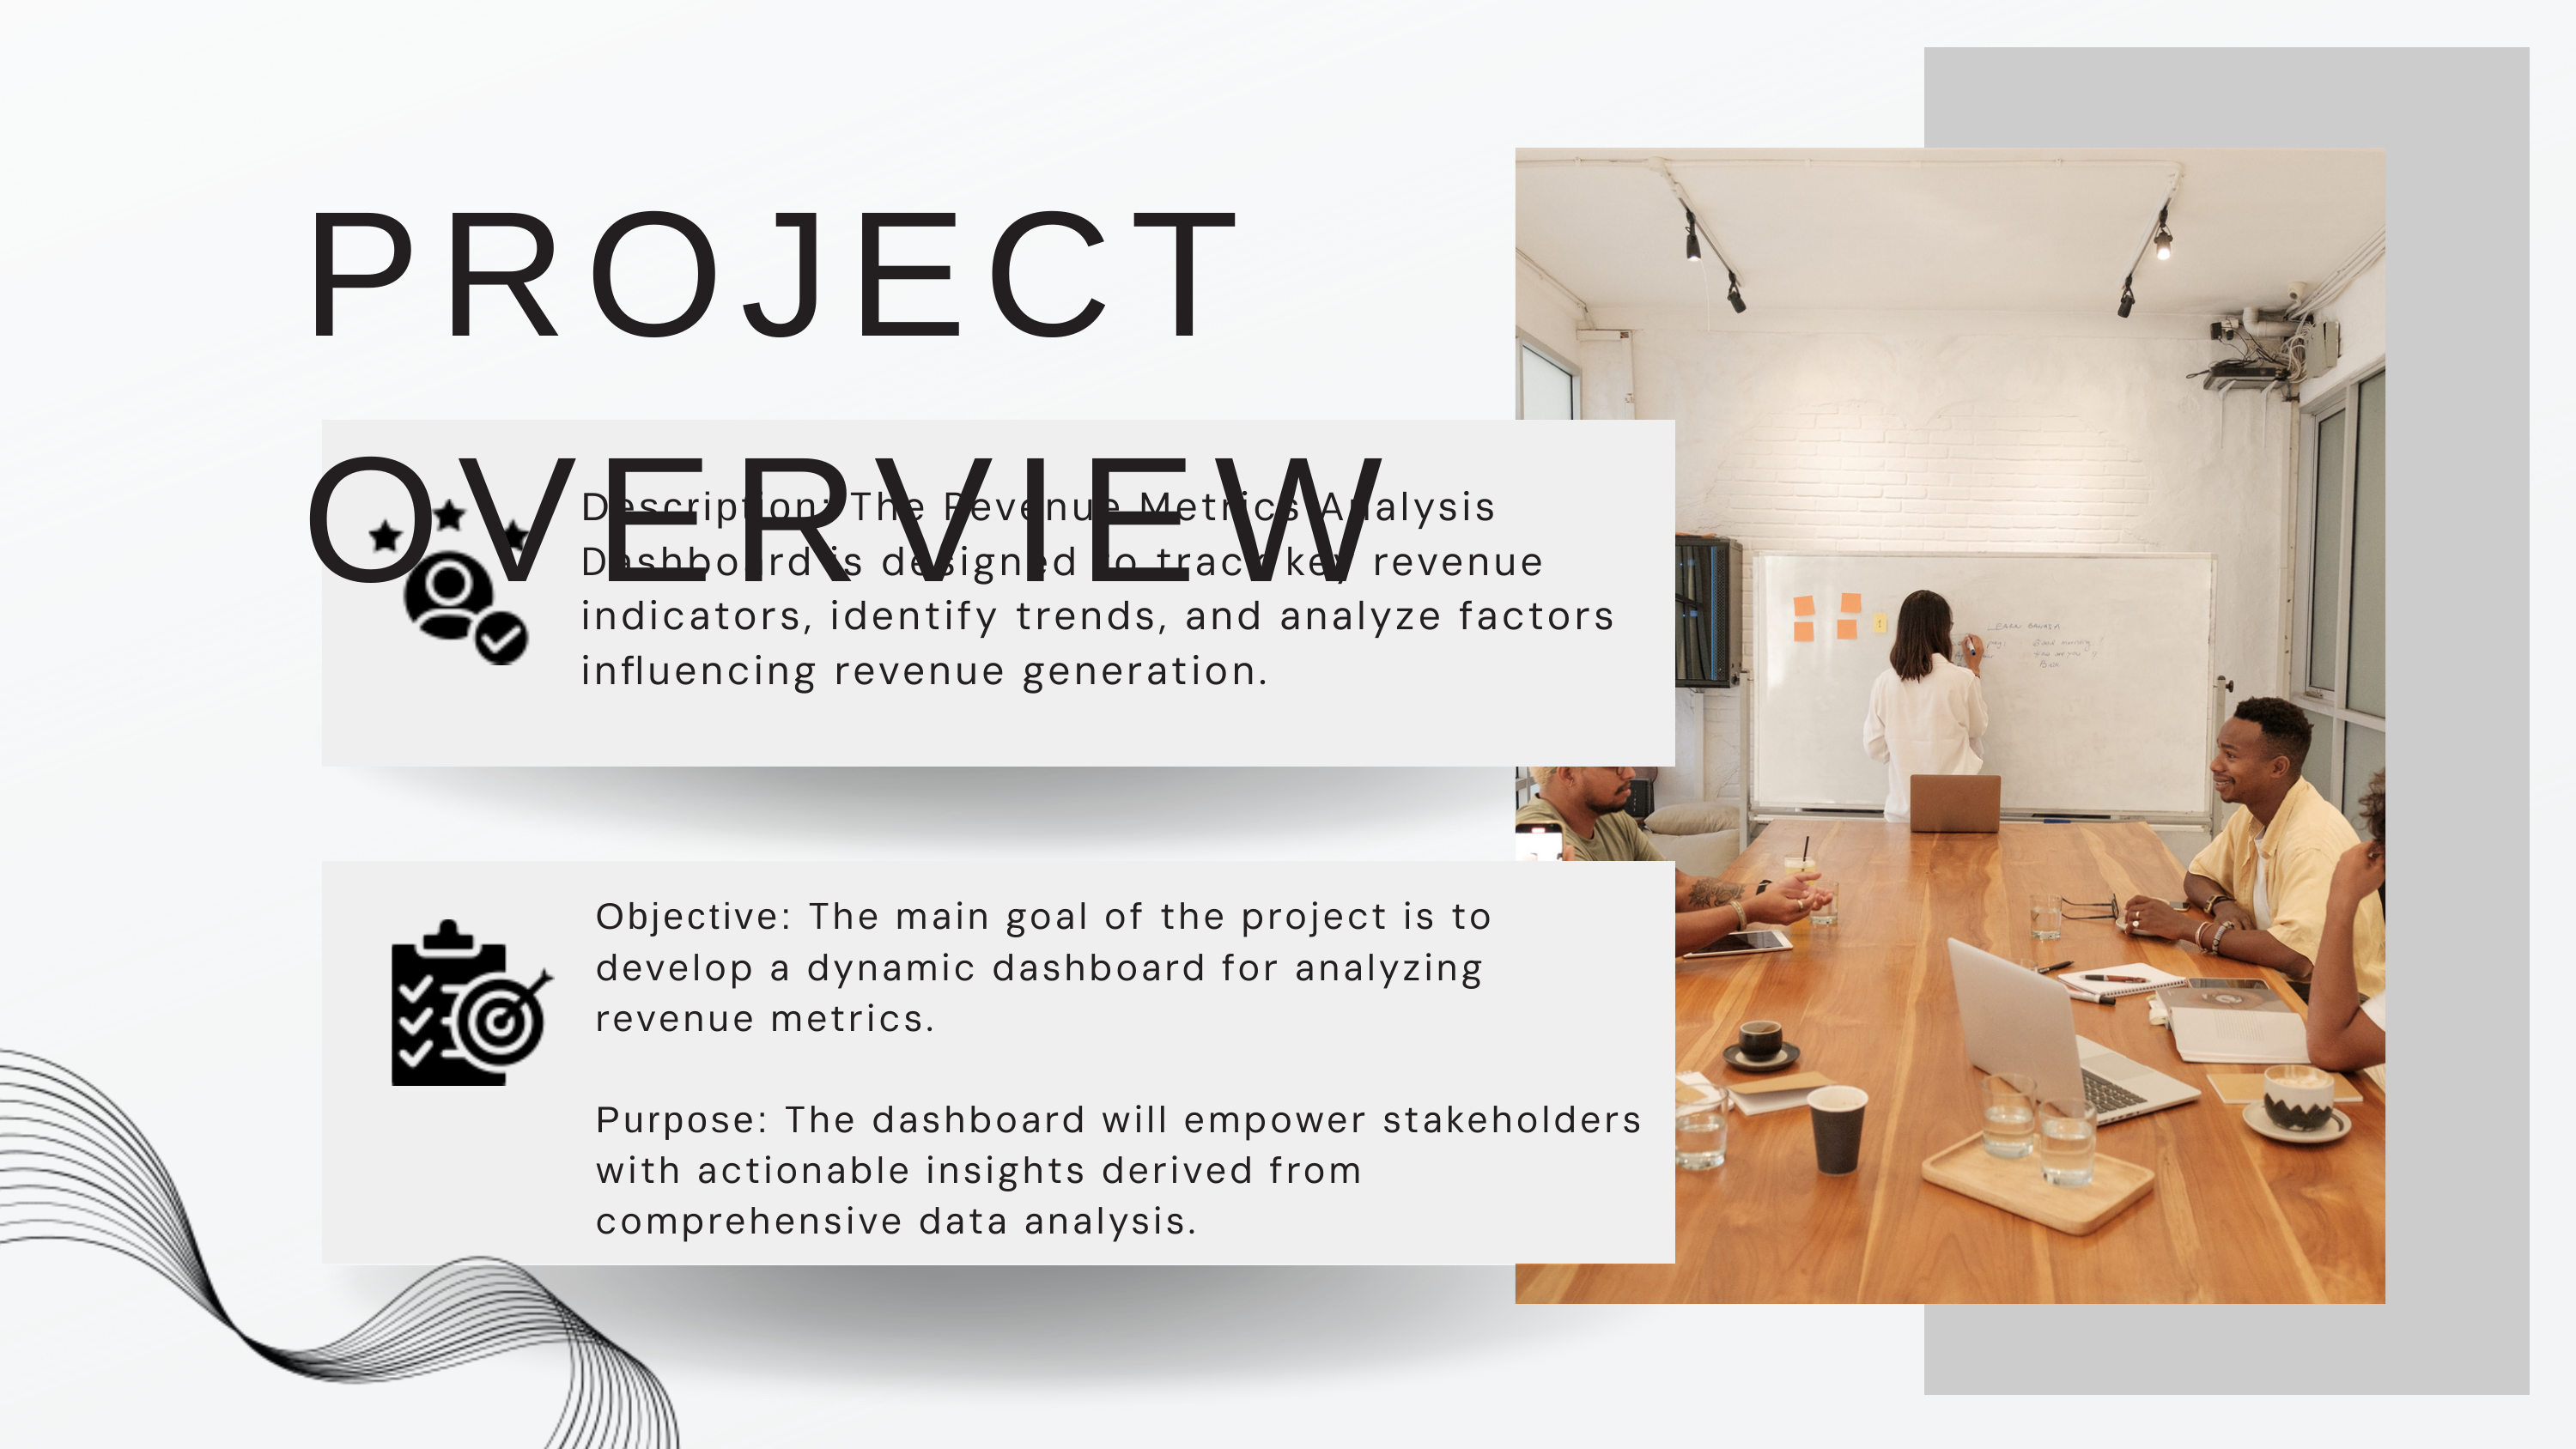

PROJECT OVERVIEW

Description: The Revenue Metrics Analysis Dashboard is designed to track key revenue indicators, identify trends, and analyze factors influencing revenue generation.

Objective: The main goal of the project is to develop a dynamic dashboard for analyzing revenue metrics.

Purpose: The dashboard will empower stakeholders with actionable insights derived from comprehensive data analysis.